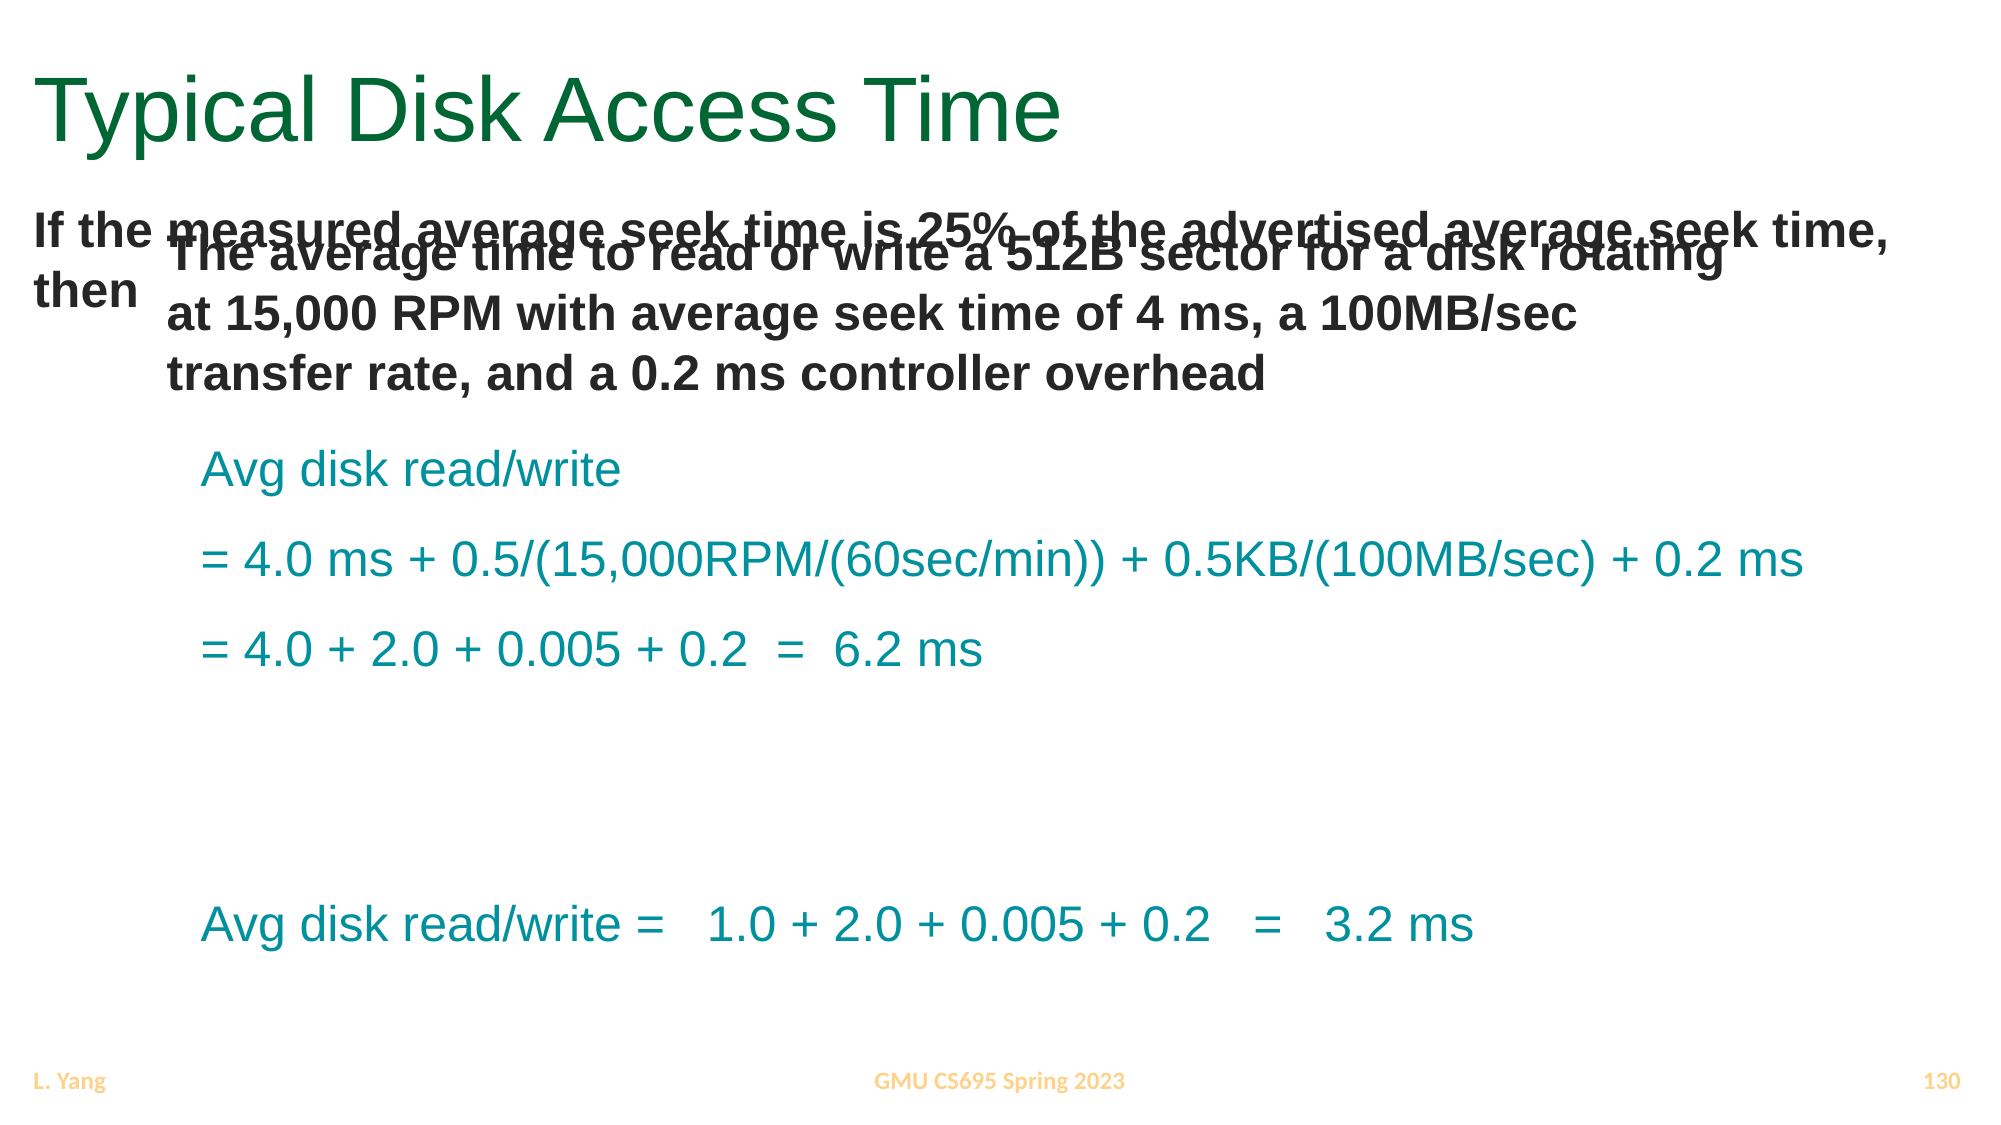

# Typical Disk Access Time
If the measured average seek time is 25% of the advertised average seek time, then
The average time to read or write a 512B sector for a disk rotating at 15,000 RPM with average seek time of 4 ms, a 100MB/sec transfer rate, and a 0.2 ms controller overhead
Avg disk read/write
= 4.0 ms + 0.5/(15,000RPM/(60sec/min)) + 0.5KB/(100MB/sec) + 0.2 ms
= 4.0 + 2.0 + 0.005 + 0.2  =  6.2 ms
Avg disk read/write =   1.0 + 2.0 + 0.005 + 0.2   =   3.2 ms
130
GMU CS695 Spring 2023
L. Yang